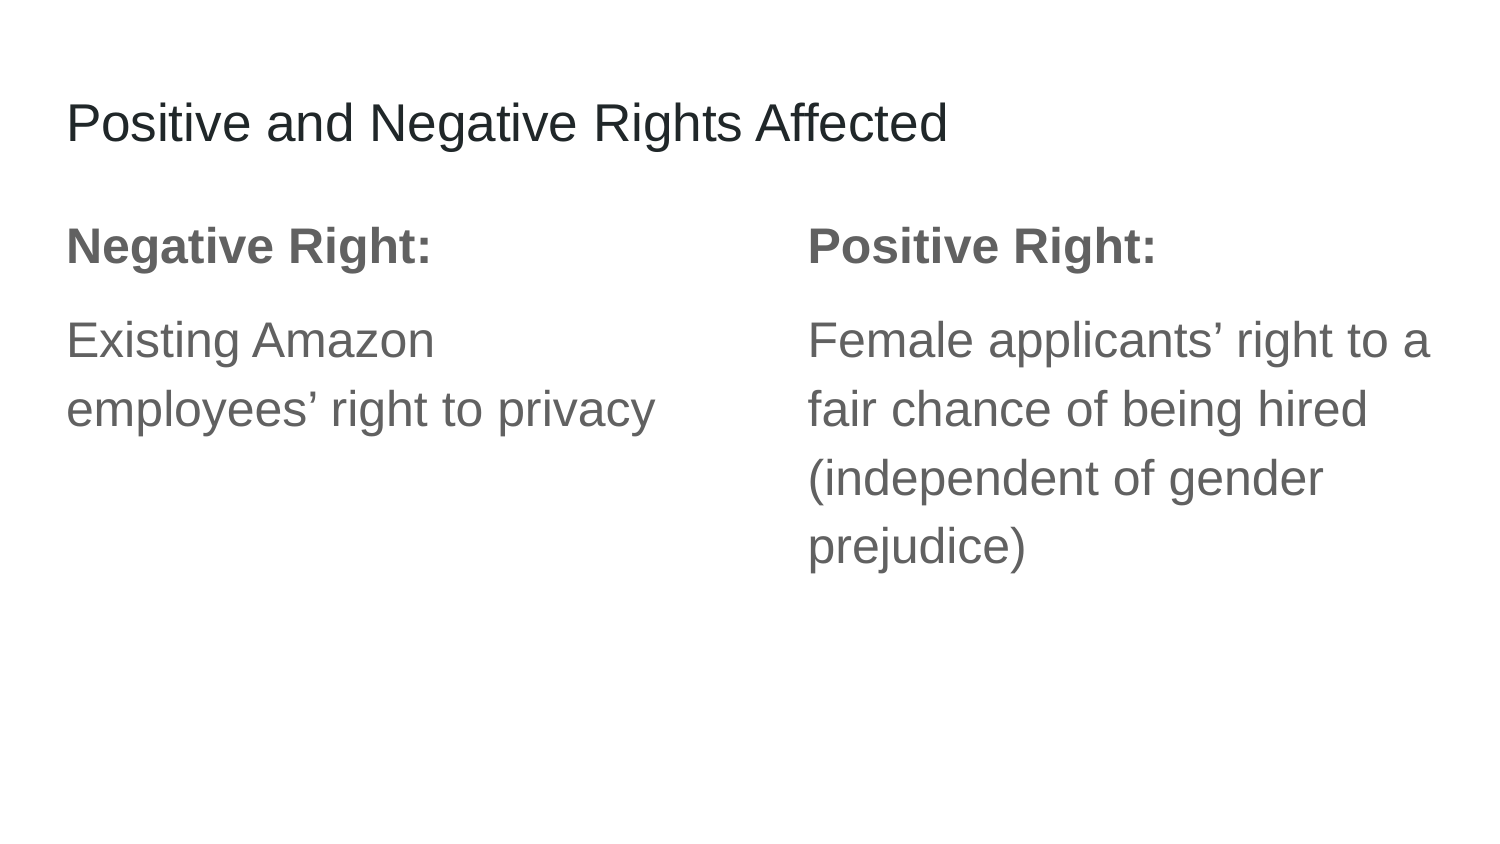

# Positive and Negative Rights Affected
Negative Right:
Existing Amazon employees’ right to privacy

Positive Right:
Female applicants’ right to a fair chance of being hired (independent of gender prejudice)